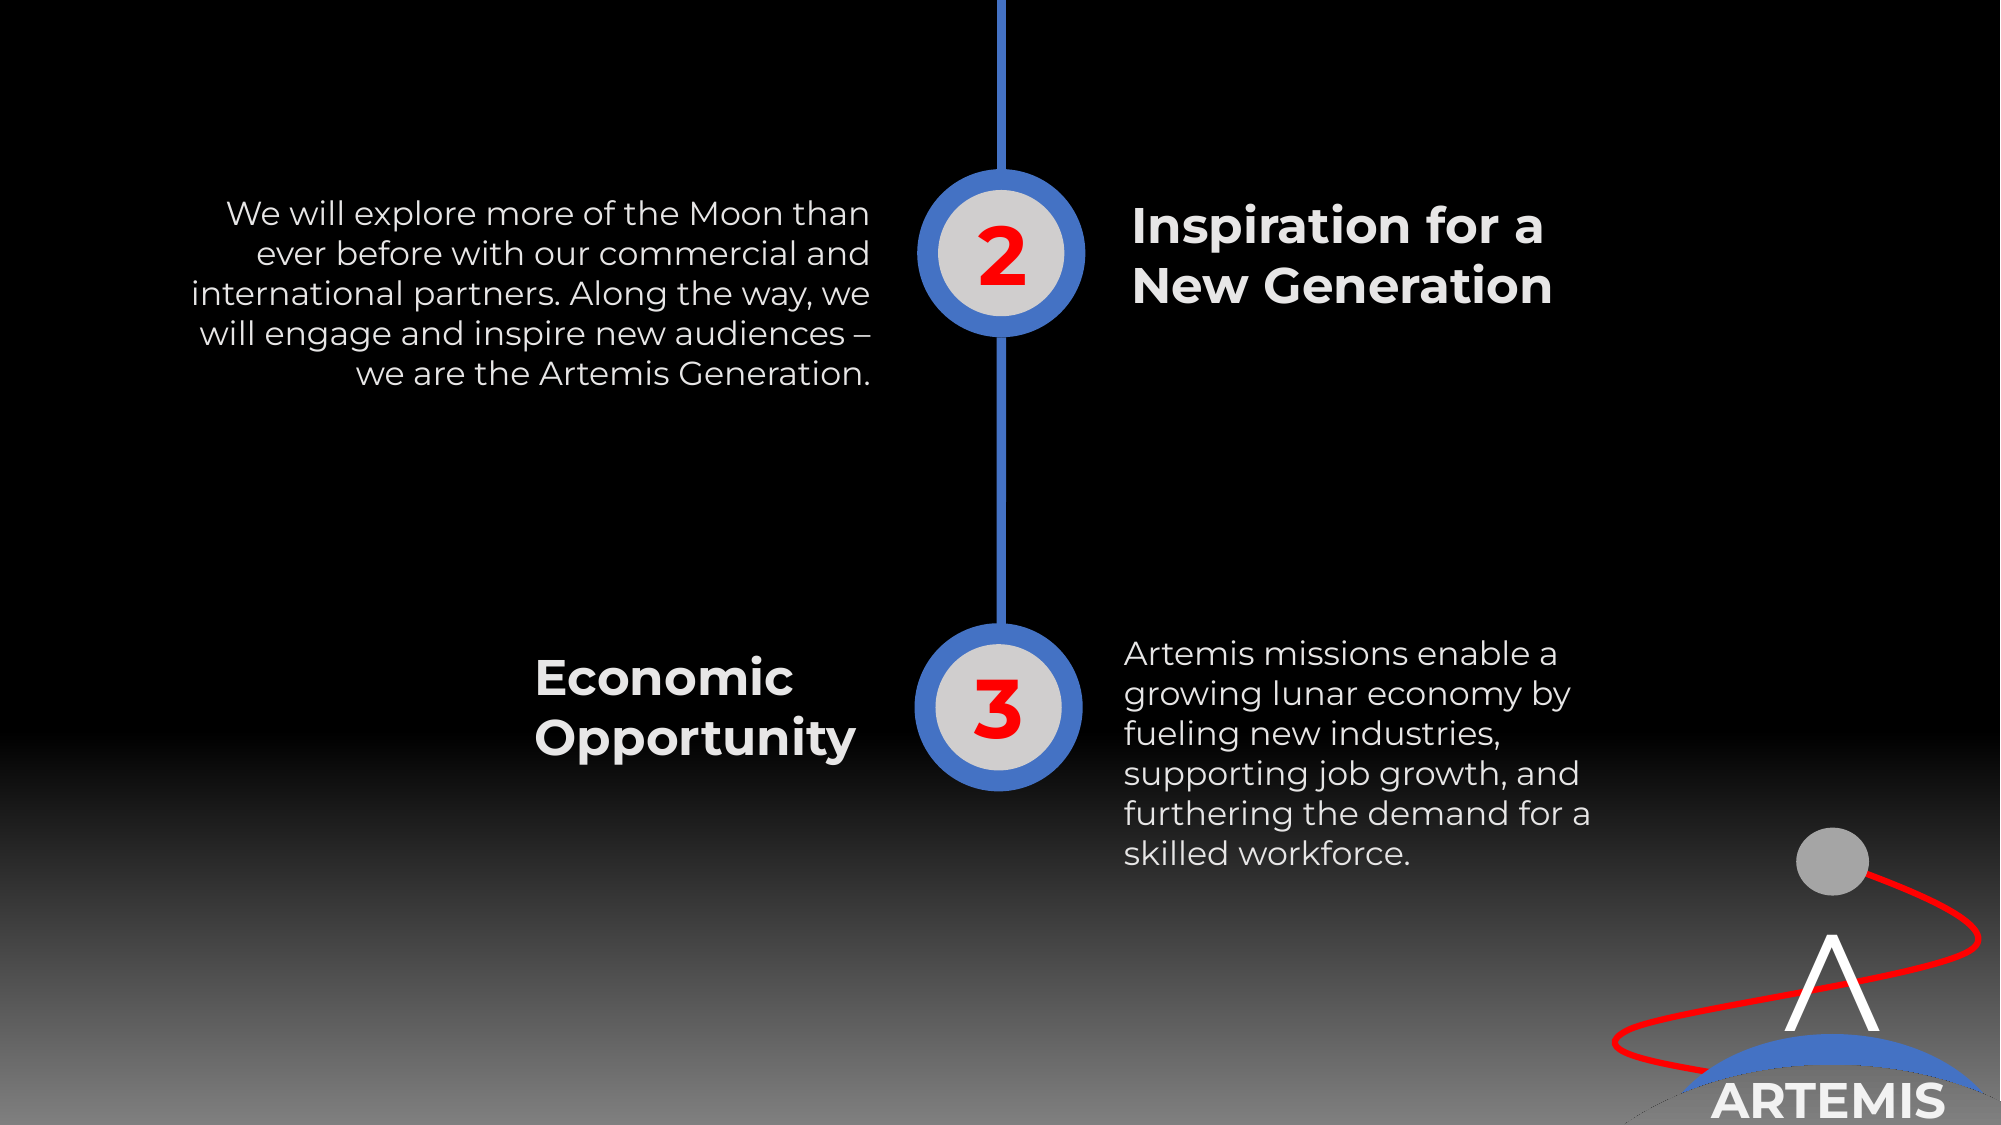

We will explore more of the Moon than ever before with our commercial and international partners. Along the way, we will engage and inspire new audiences – we are the Artemis Generation.
Inspiration for a New Generation

2

Artemis missions enable a growing lunar economy by fueling new industries, supporting job growth, and furthering the demand for a skilled workforce.
Economic Opportunity

3

Λ

ARTEMIS